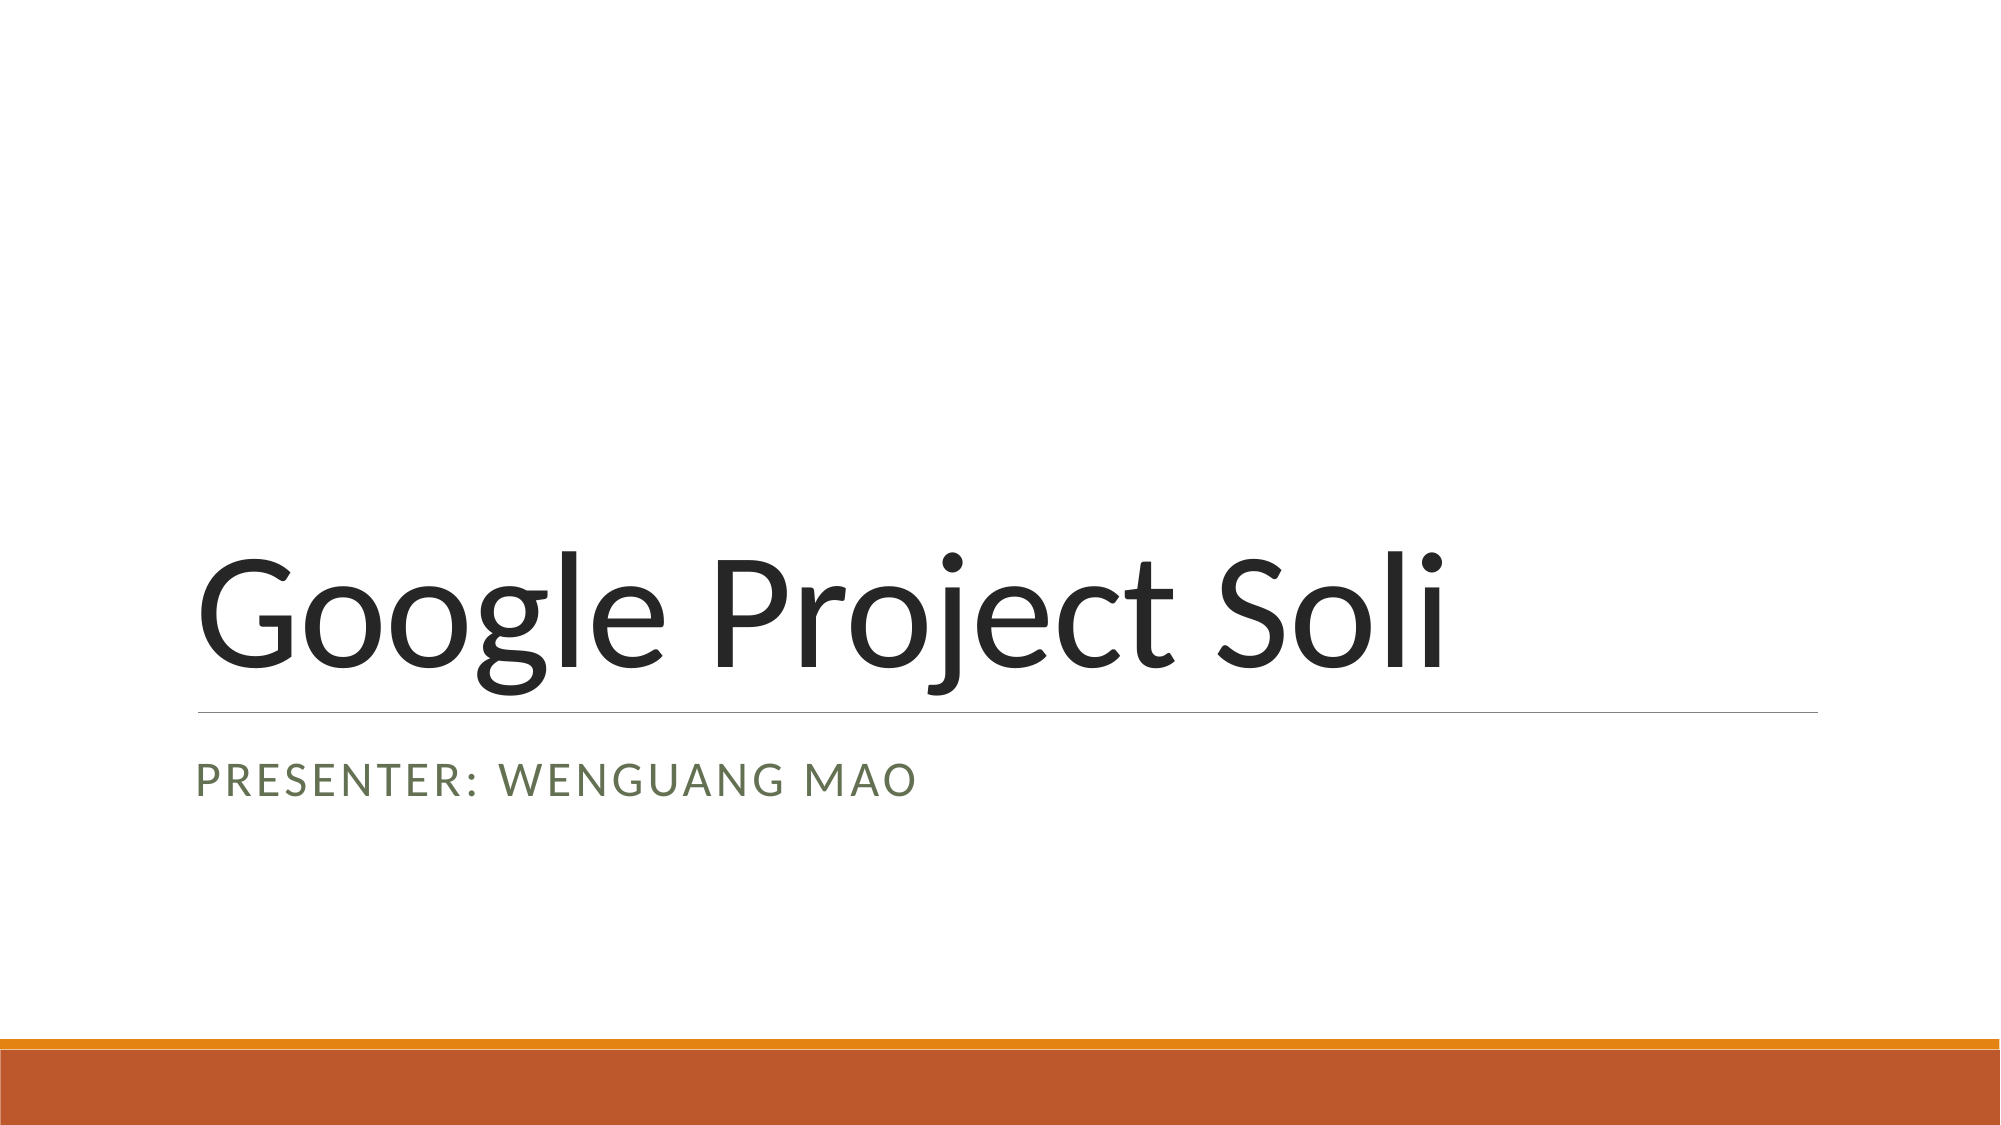

# Google Project Soli
Presenter: Wenguang Mao